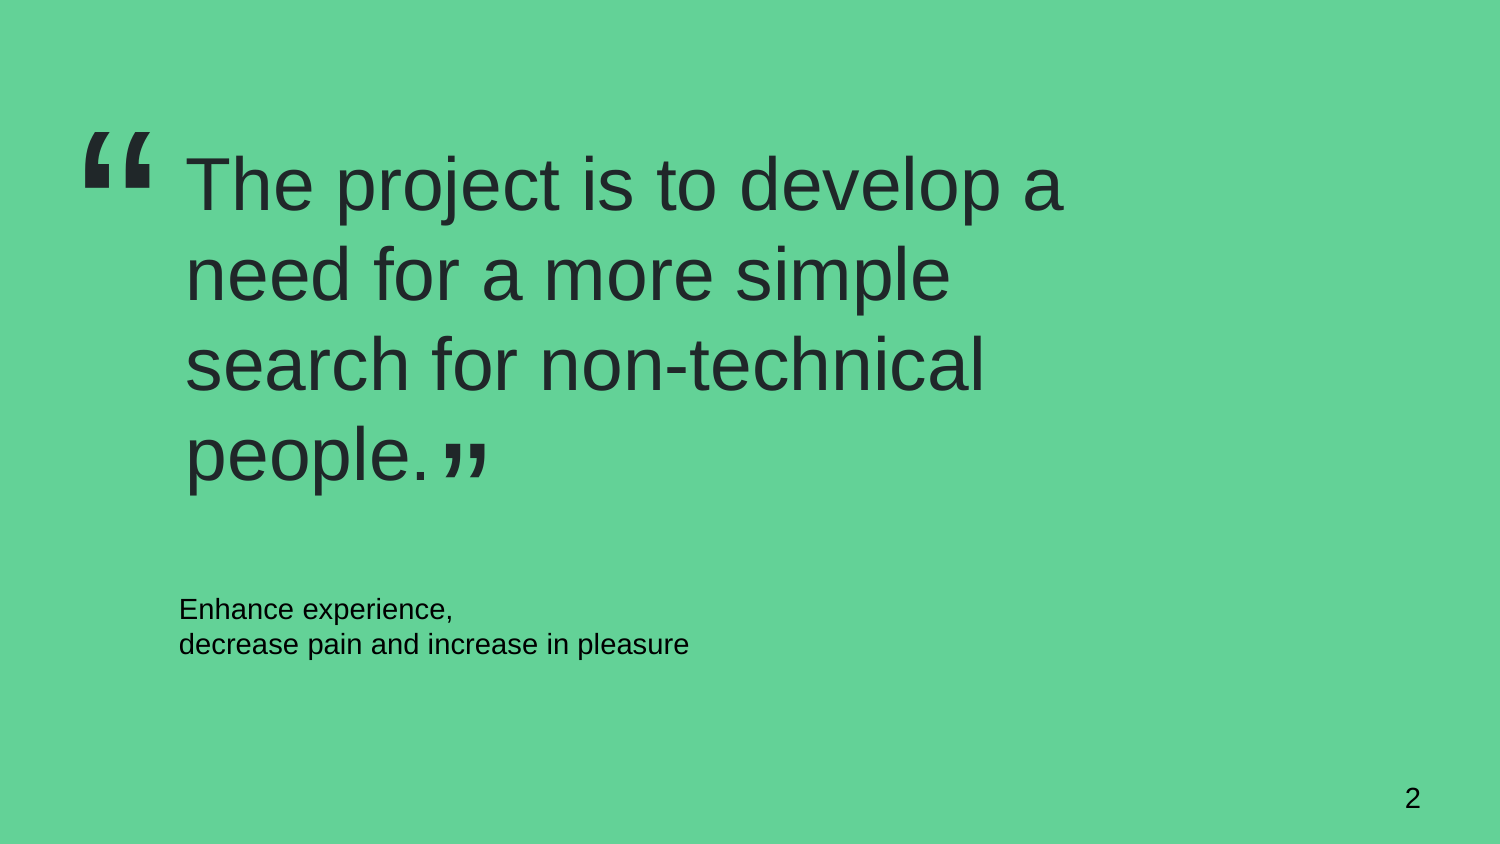

“
# The project is to develop a need for a more simple search for non-technical people.
”
Enhance experience,
decrease pain and increase in pleasure
2